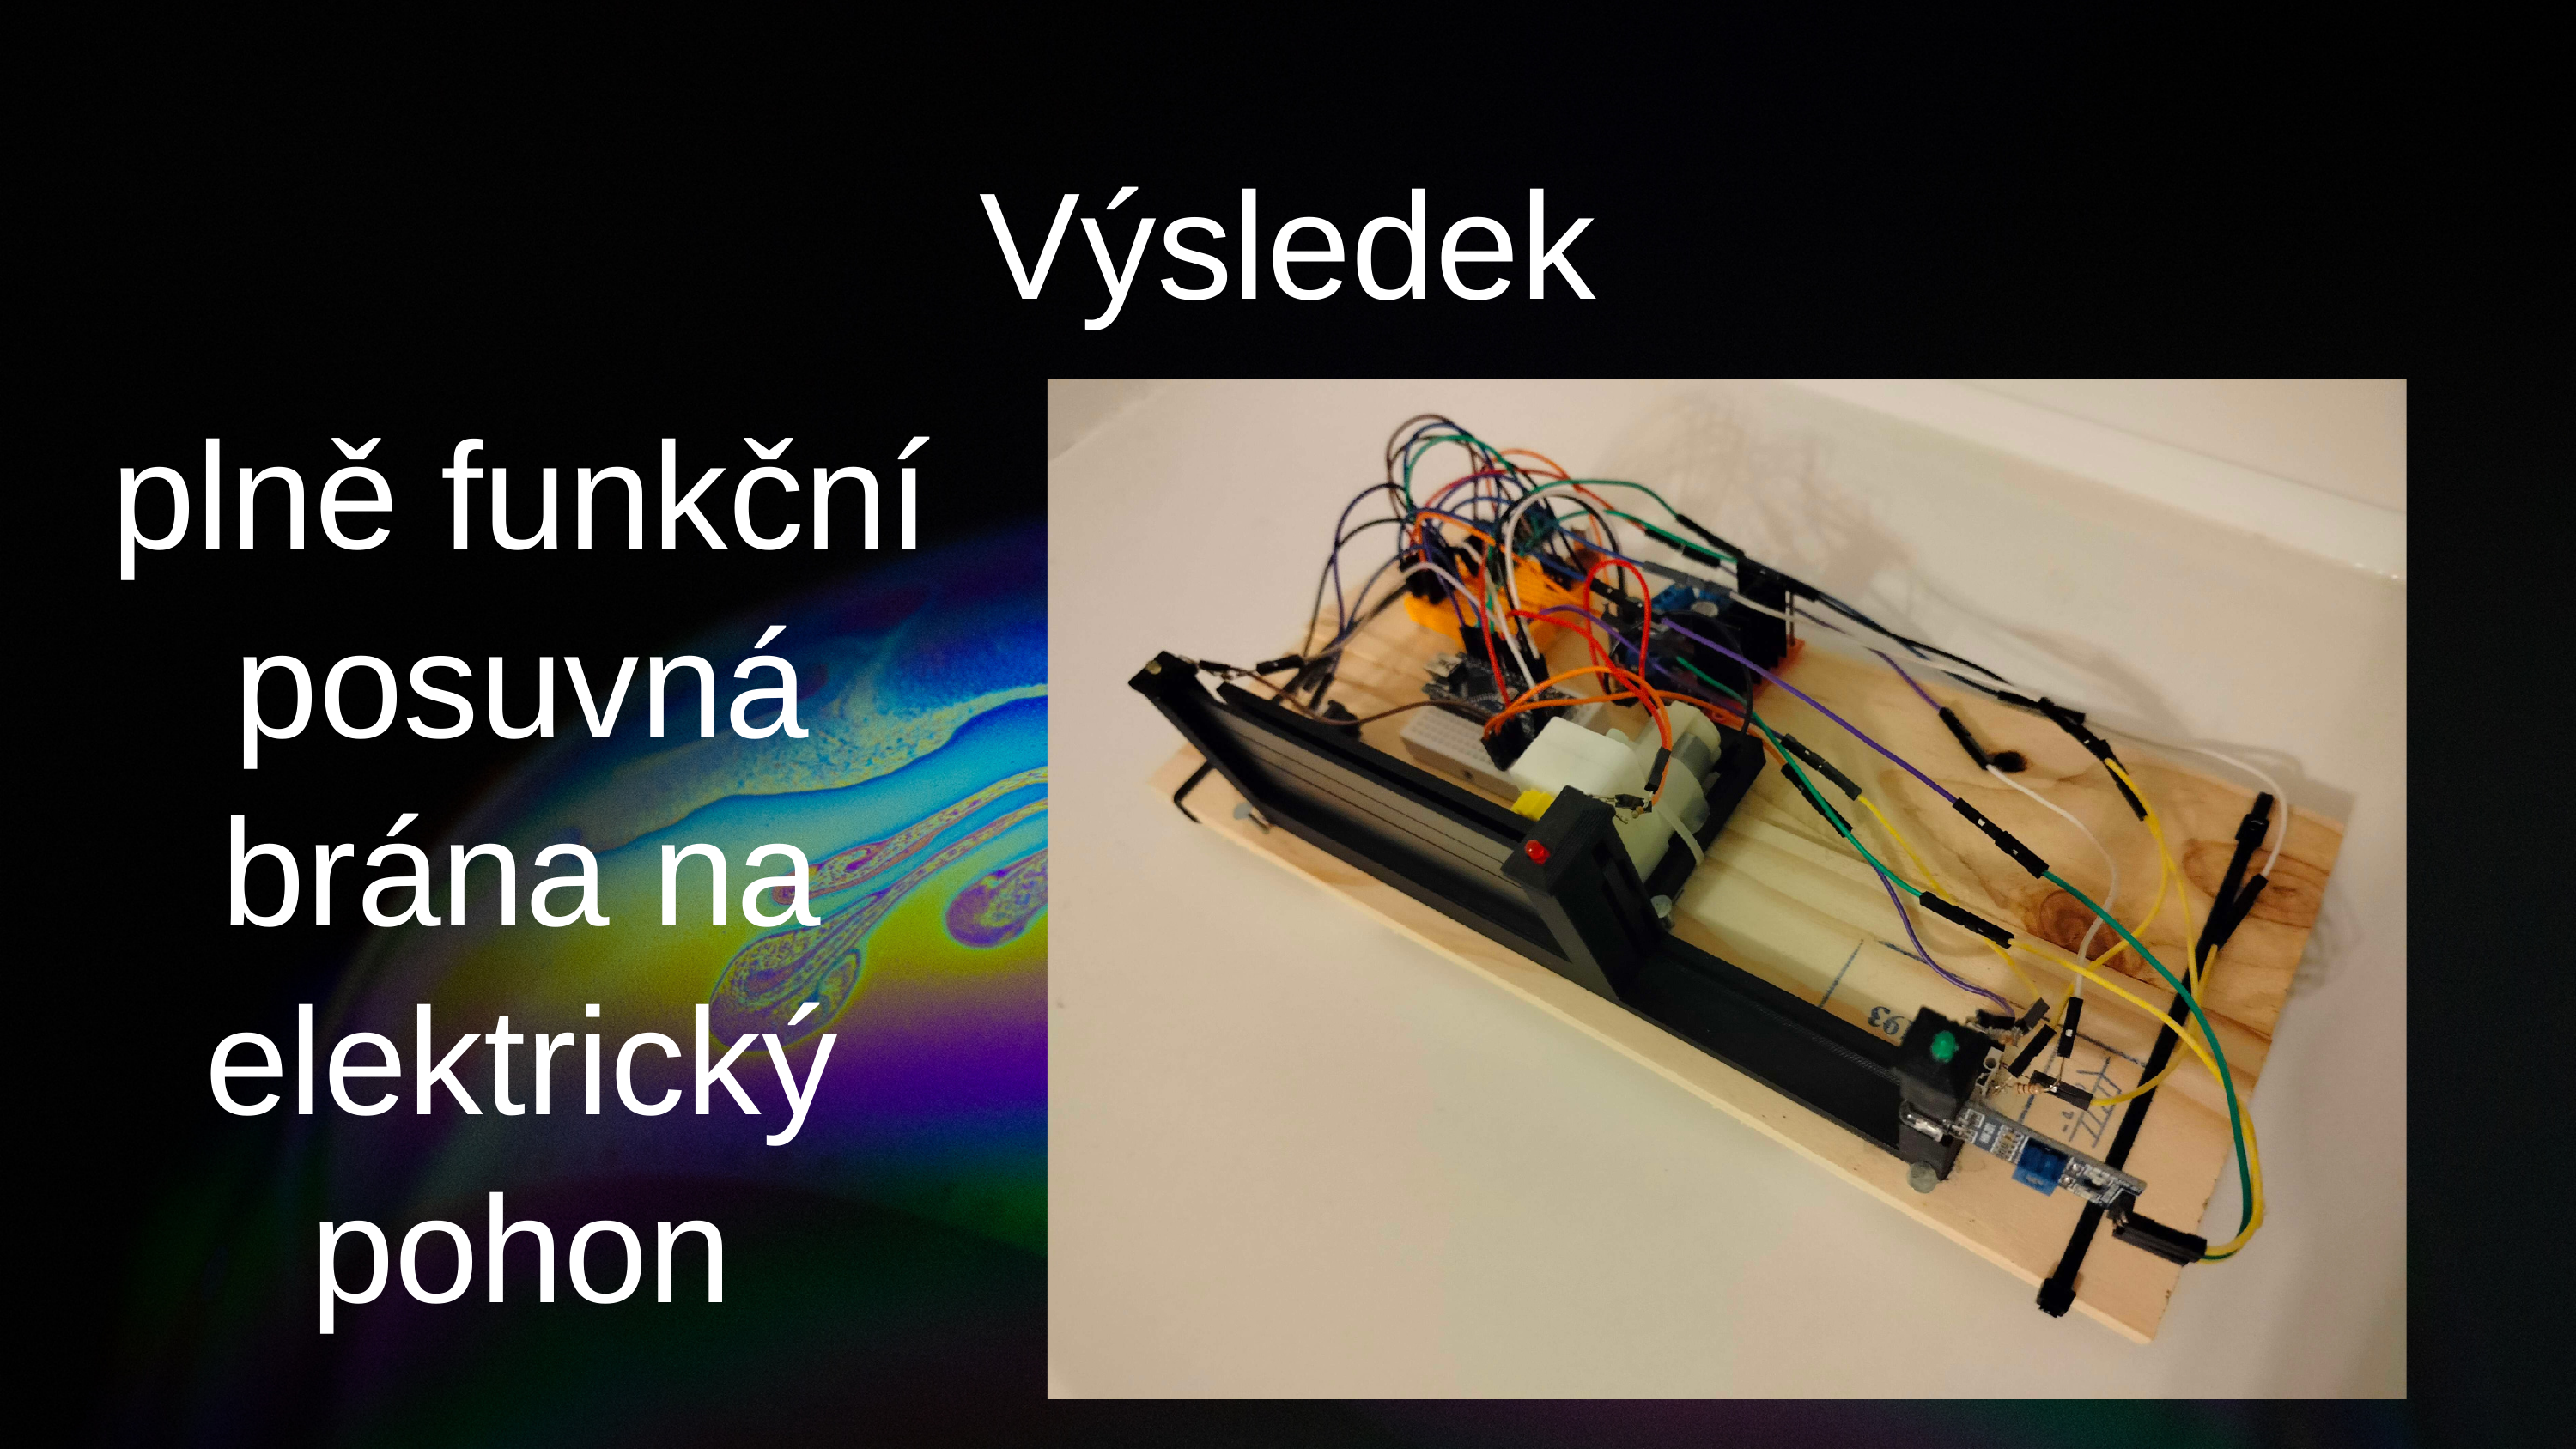

Výsledek

plně funkční posuvná brána na elektrický pohon